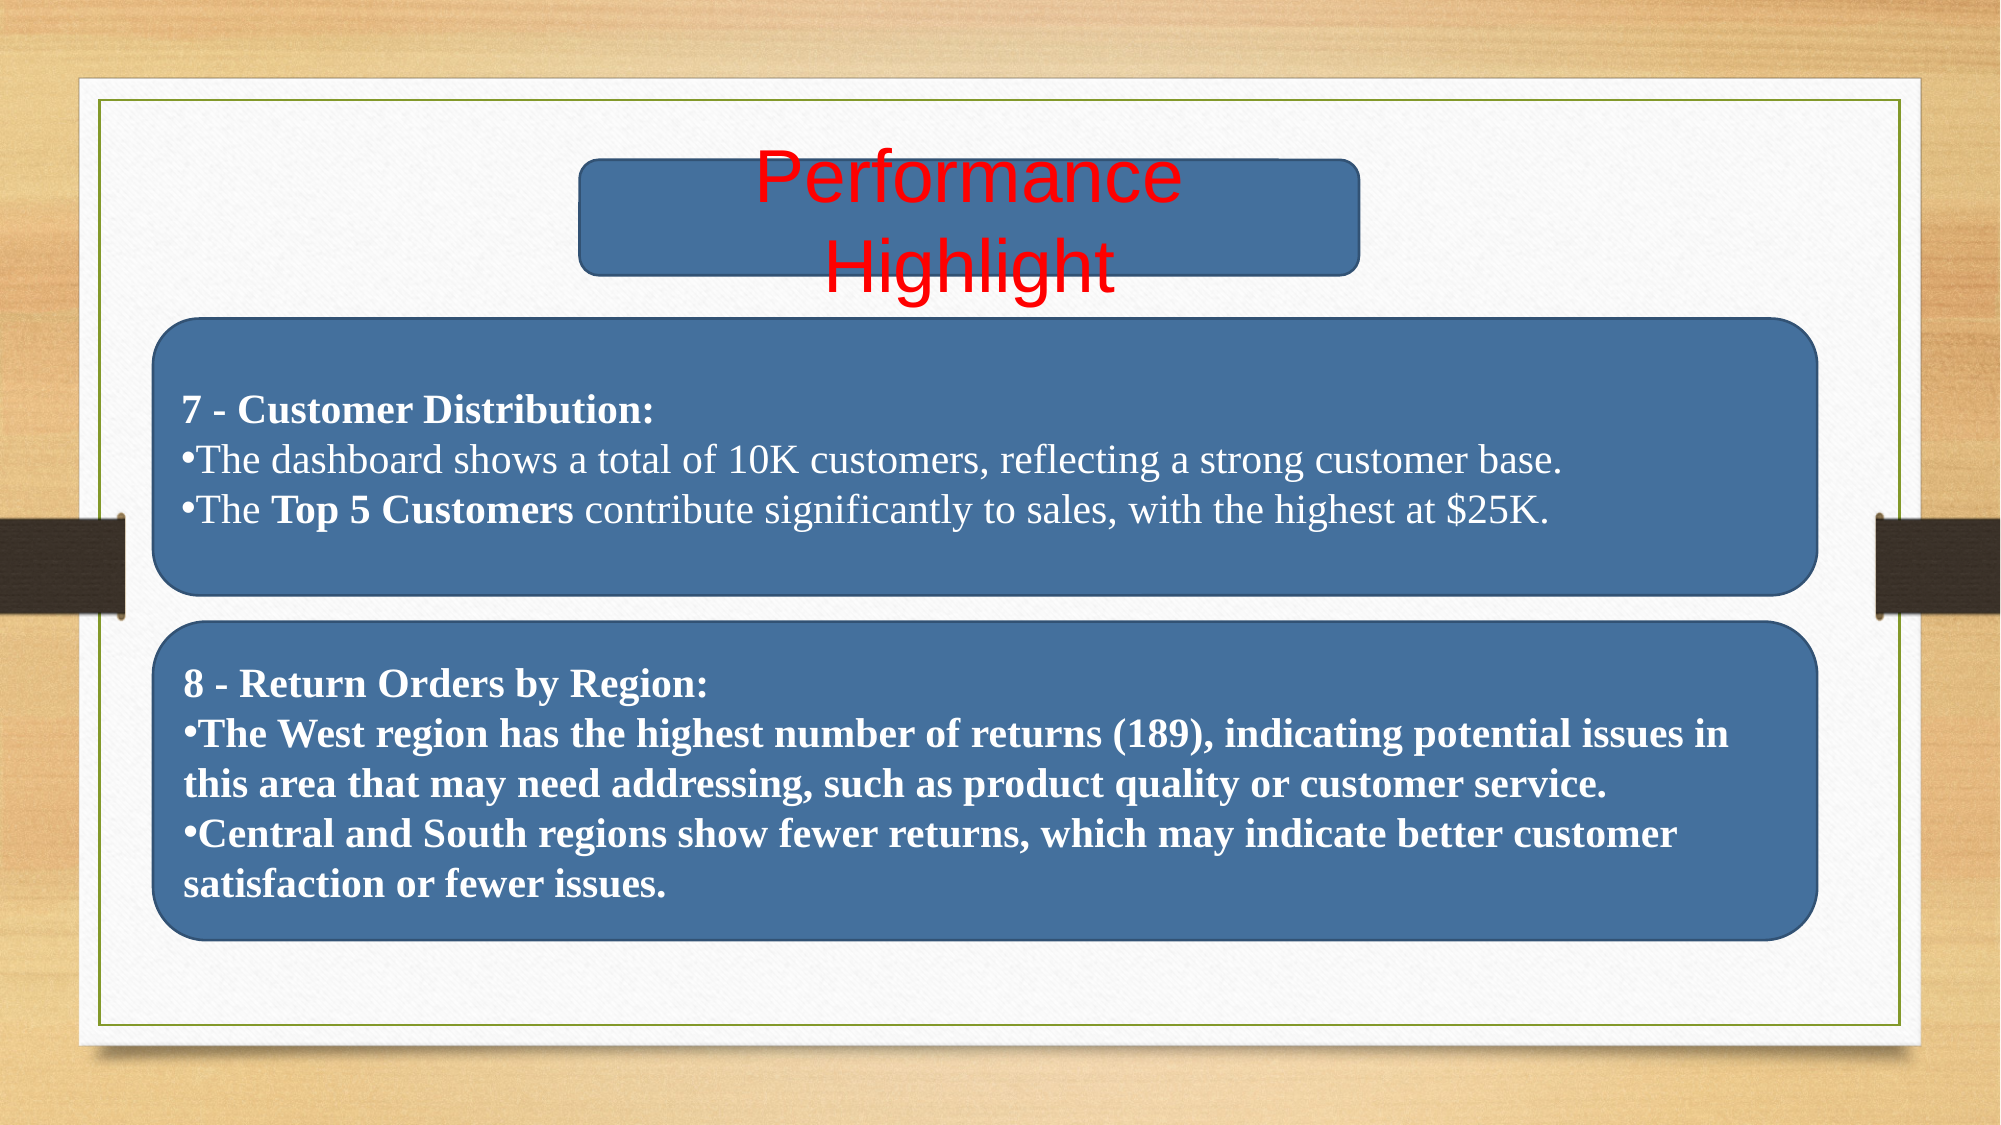

Performance Highlight
7 - Customer Distribution:
The dashboard shows a total of 10K customers, reflecting a strong customer base.
The Top 5 Customers contribute significantly to sales, with the highest at $25K.
8 - Return Orders by Region:
The West region has the highest number of returns (189), indicating potential issues in this area that may need addressing, such as product quality or customer service.
Central and South regions show fewer returns, which may indicate better customer satisfaction or fewer issues.